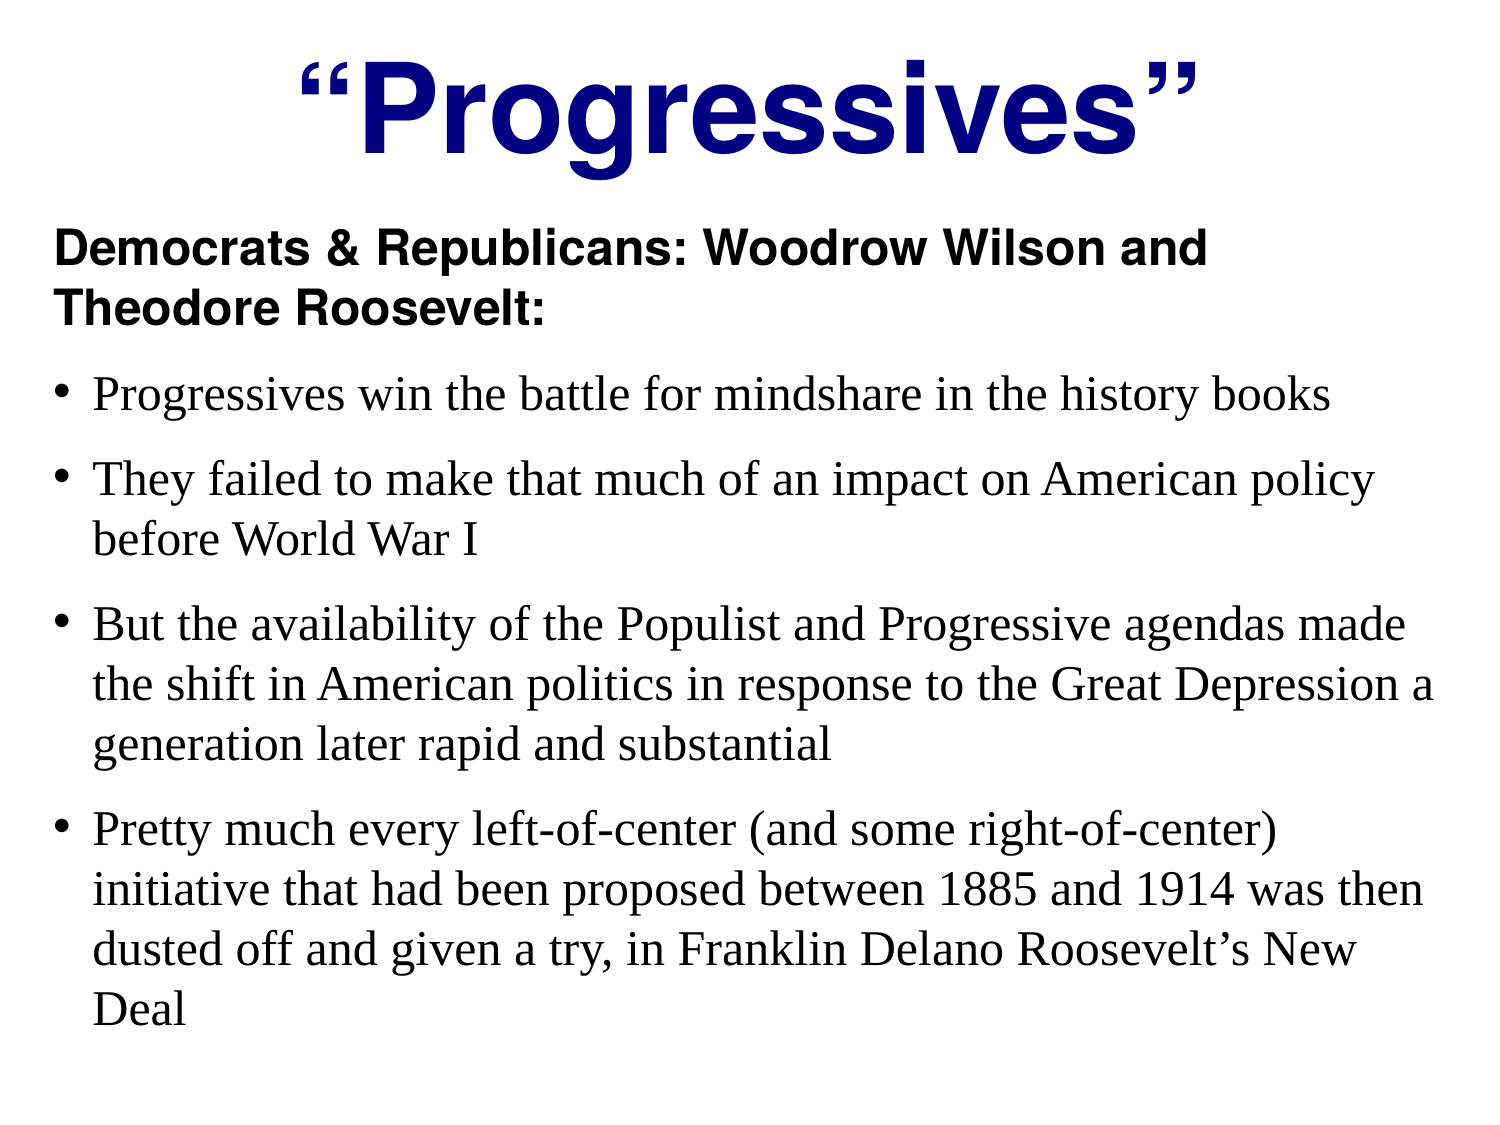

“Progressives”
Democrats & Republicans: Woodrow Wilson and Theodore Roosevelt:
Progressives win the battle for mindshare in the history books
They failed to make that much of an impact on American policy before World War I
But the availability of the Populist and Progressive agendas made the shift in American politics in response to the Great Depression a generation later rapid and substantial
Pretty much every left-of-center (and some right-of-center) initiative that had been proposed between 1885 and 1914 was then dusted off and given a try, in Franklin Delano Roosevelt’s New Deal